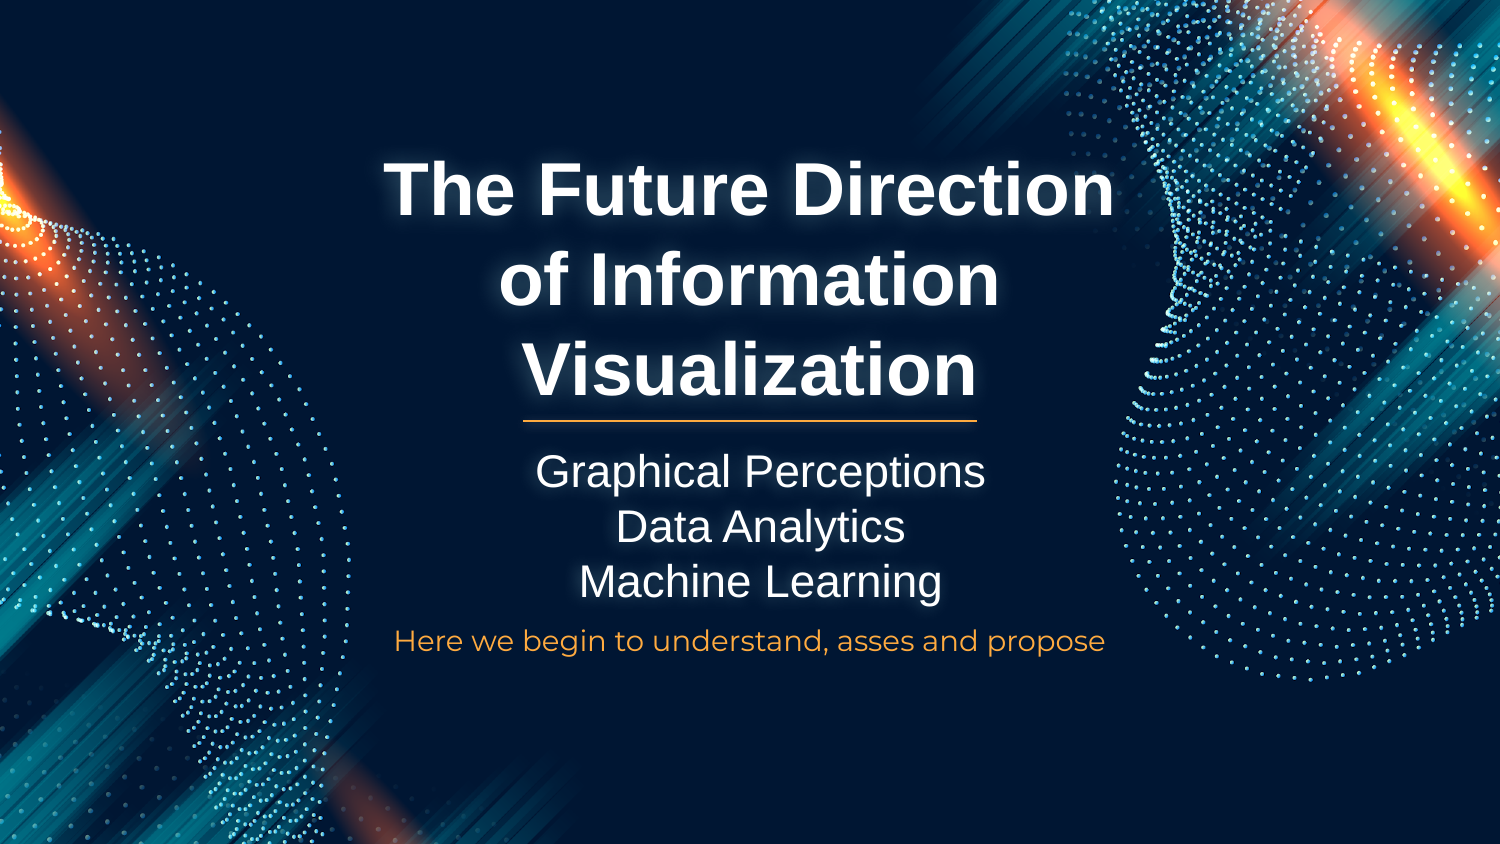

# The Future Direction of Information Visualization
Graphical Perceptions
Data Analytics
Machine Learning
Here we begin to understand, asses and propose